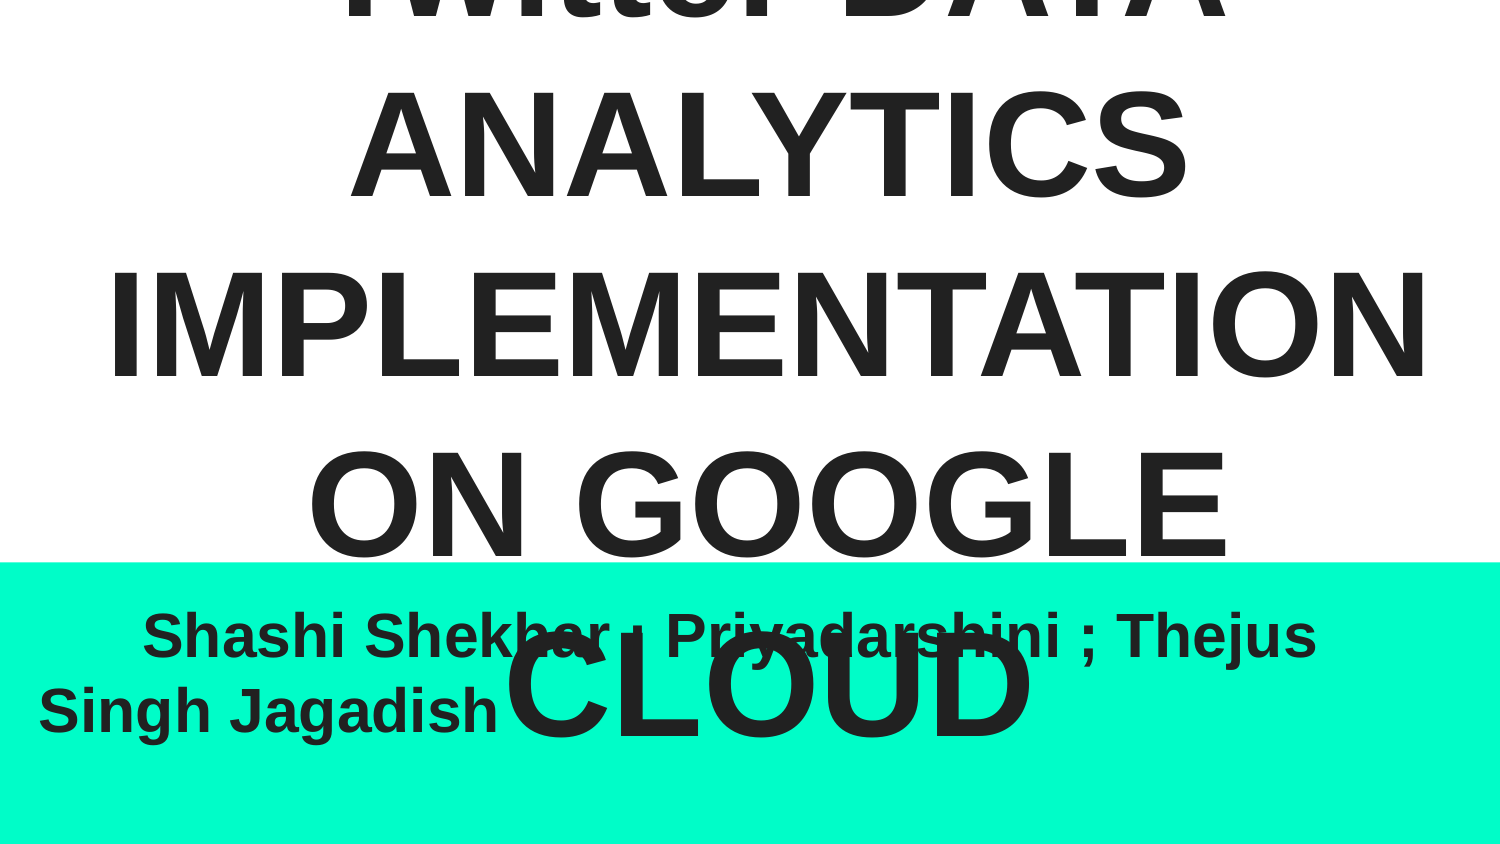

# Twitter DATA ANALYTICS IMPLEMENTATION ON GOOGLE CLOUD
      Shashi Shekhar ; Priyadarshini ; Thejus Singh Jagadish